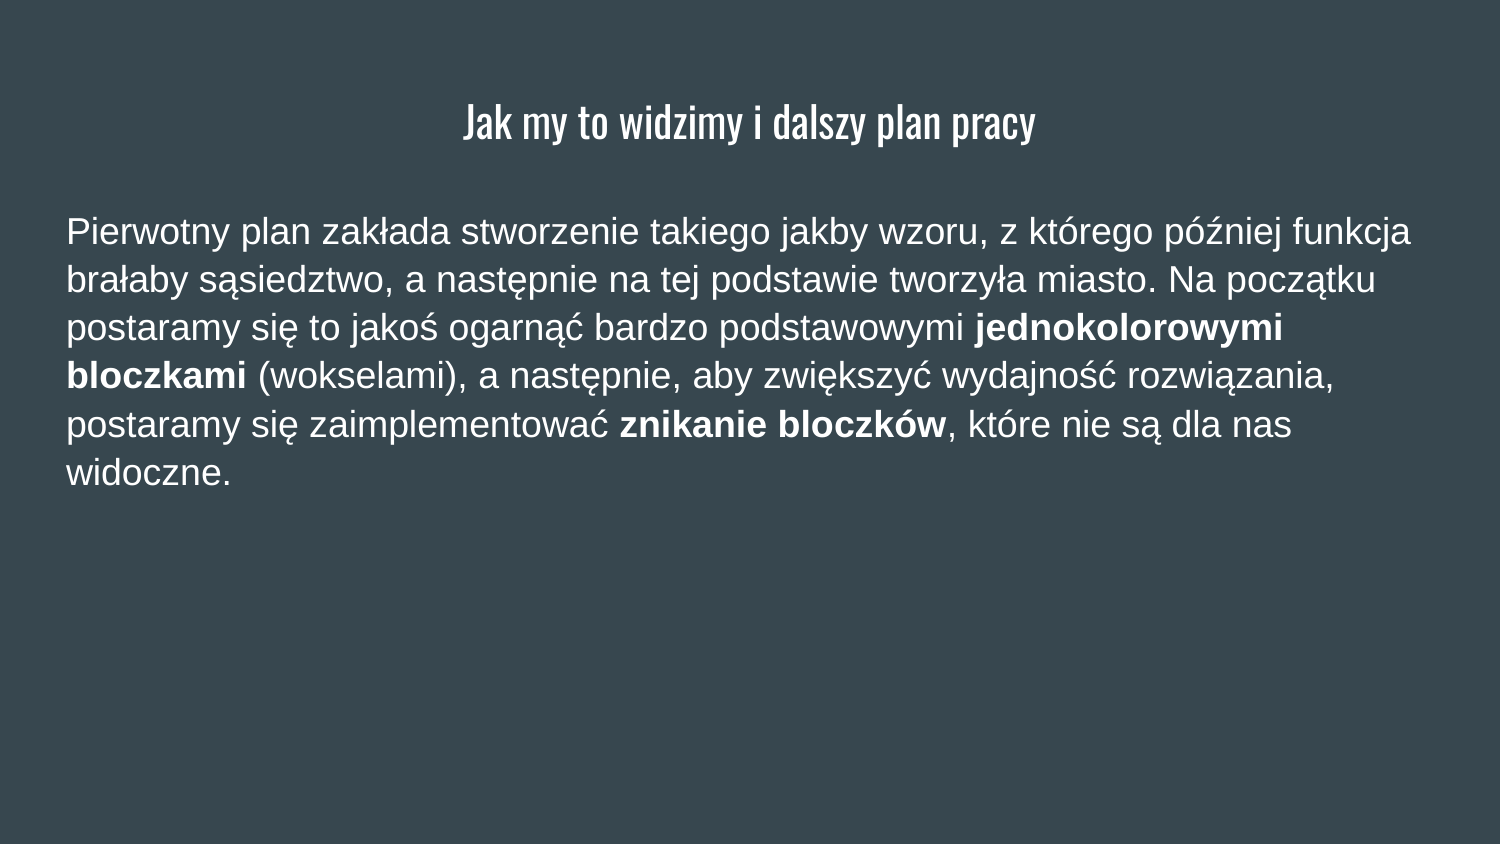

# Jak my to widzimy i dalszy plan pracy
Pierwotny plan zakłada stworzenie takiego jakby wzoru, z którego później funkcja brałaby sąsiedztwo, a następnie na tej podstawie tworzyła miasto. Na początku postaramy się to jakoś ogarnąć bardzo podstawowymi jednokolorowymi bloczkami (wokselami), a następnie, aby zwiększyć wydajność rozwiązania, postaramy się zaimplementować znikanie bloczków, które nie są dla nas widoczne.